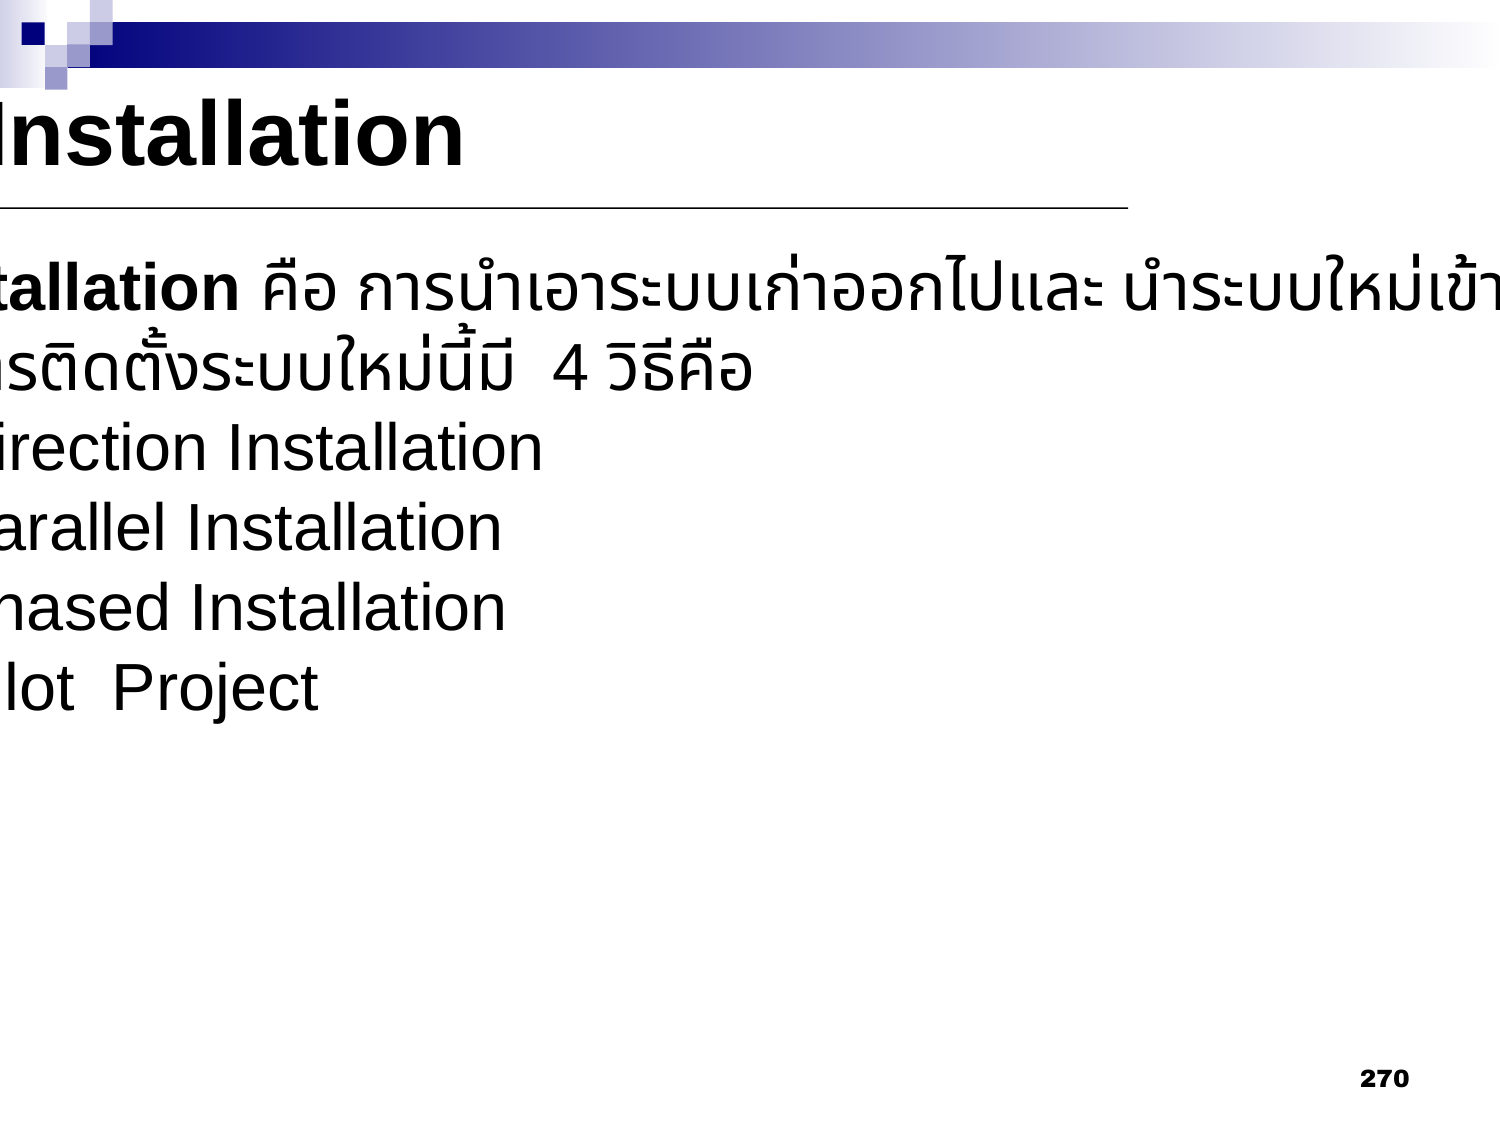

Installation

     Installation คือ การนำเอาระบบเก่าออกไปและ นำระบบใหม่เข้ามาแทนที่
ซึ่งวิธีการติดตั้งระบบใหม่นี้มี  4 วิธีคือ
    1. Direction Installation
    2. Parallel Installation
    3. Phased Installation
    4. Pilot  Project
270